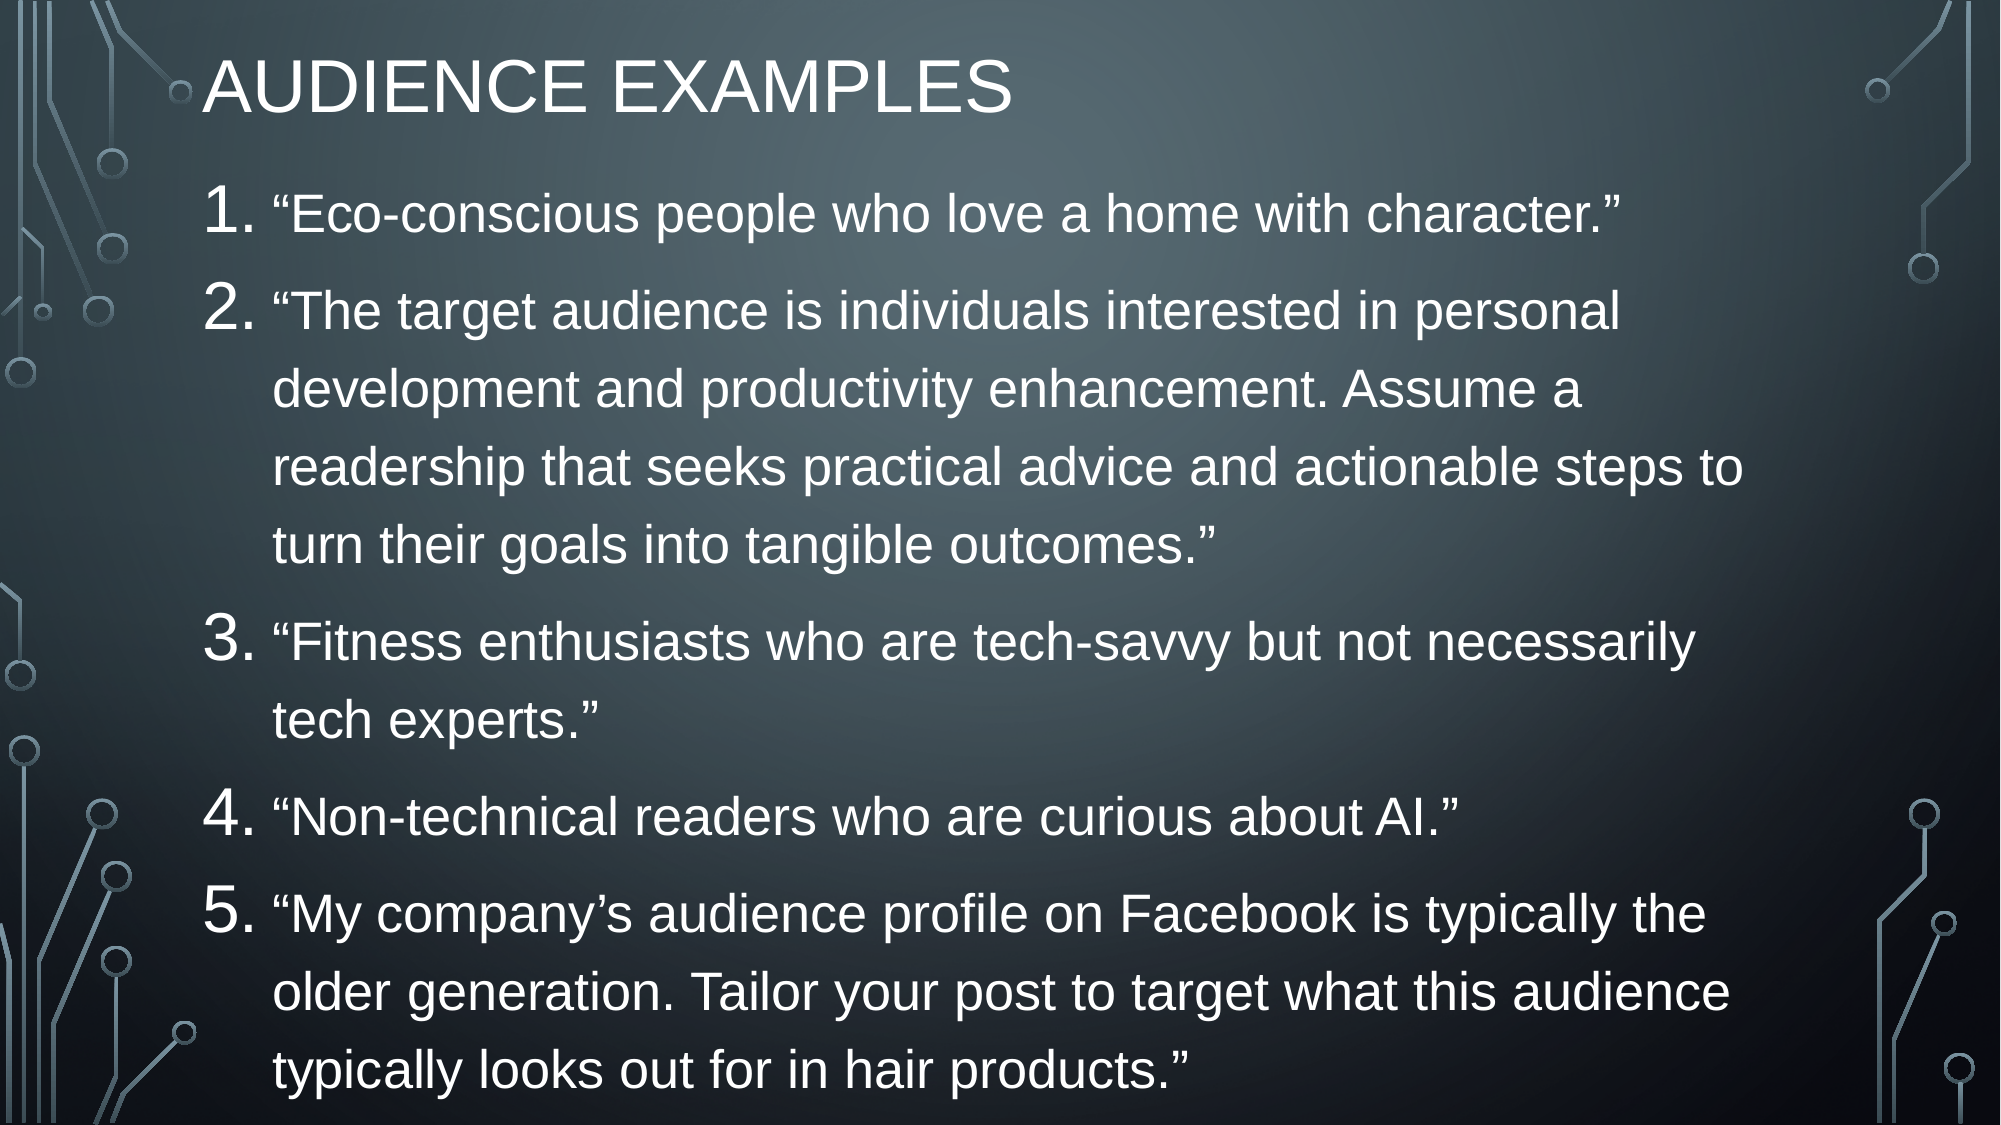

# Audience Examples
“Eco-conscious people who love a home with character.”
“The target audience is individuals interested in personal development and productivity enhancement. Assume a readership that seeks practical advice and actionable steps to turn their goals into tangible outcomes.”
“Fitness enthusiasts who are tech-savvy but not necessarily tech experts.”
“Non-technical readers who are curious about AI.”
“My company’s audience profile on Facebook is typically the older generation. Tailor your post to target what this audience typically looks out for in hair products.”